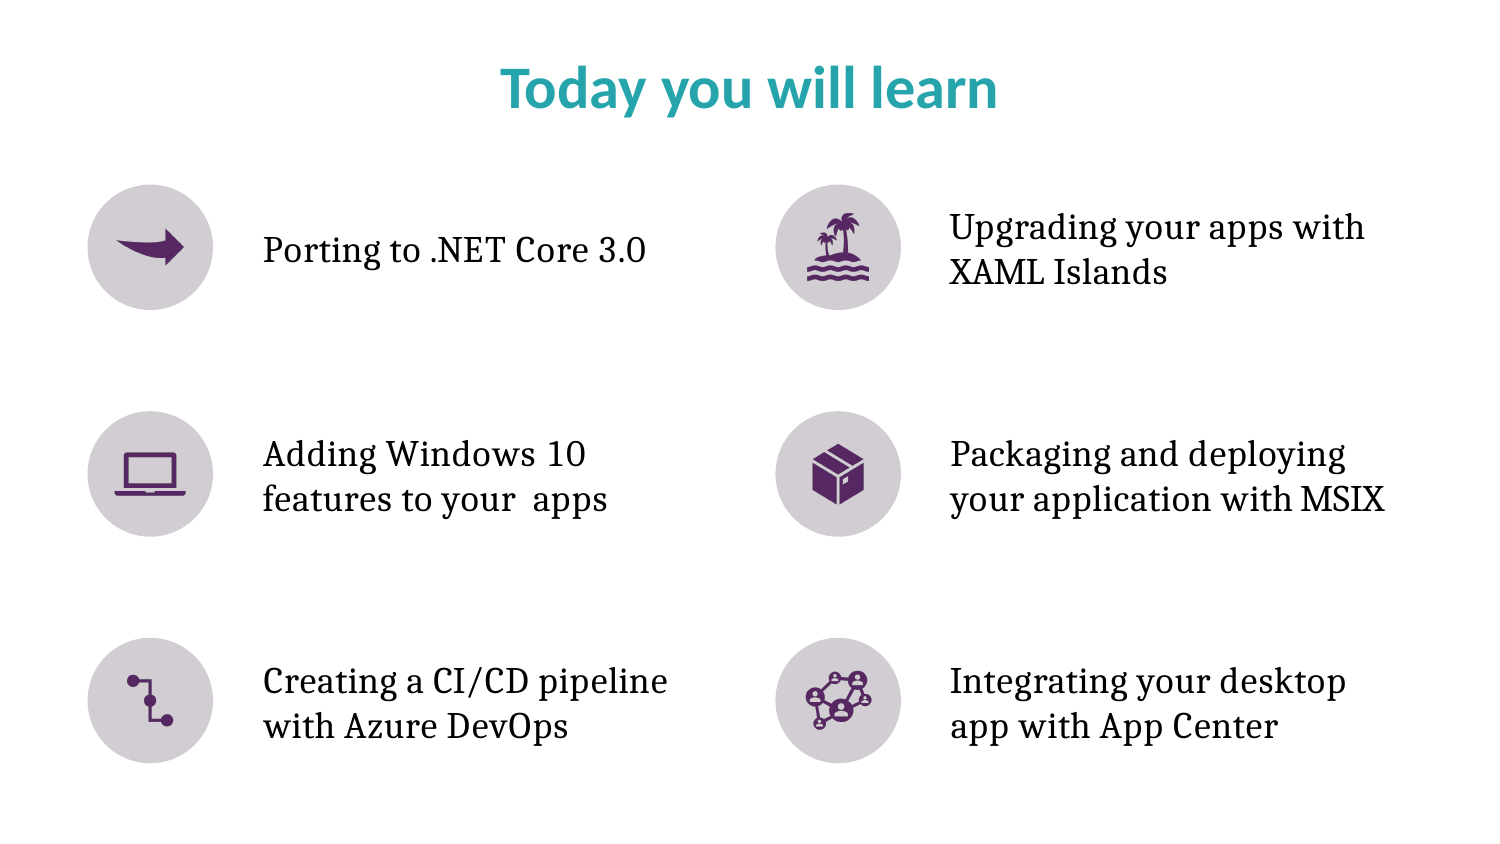

# Today you will learn
Porting to .NET Core 3.0
Upgrading your apps with XAML Islands
Adding Windows 10 features to your  apps
Packaging and deploying your application with MSIX
Creating a CI/CD pipeline with Azure DevOps
Integrating your desktop app with App Center